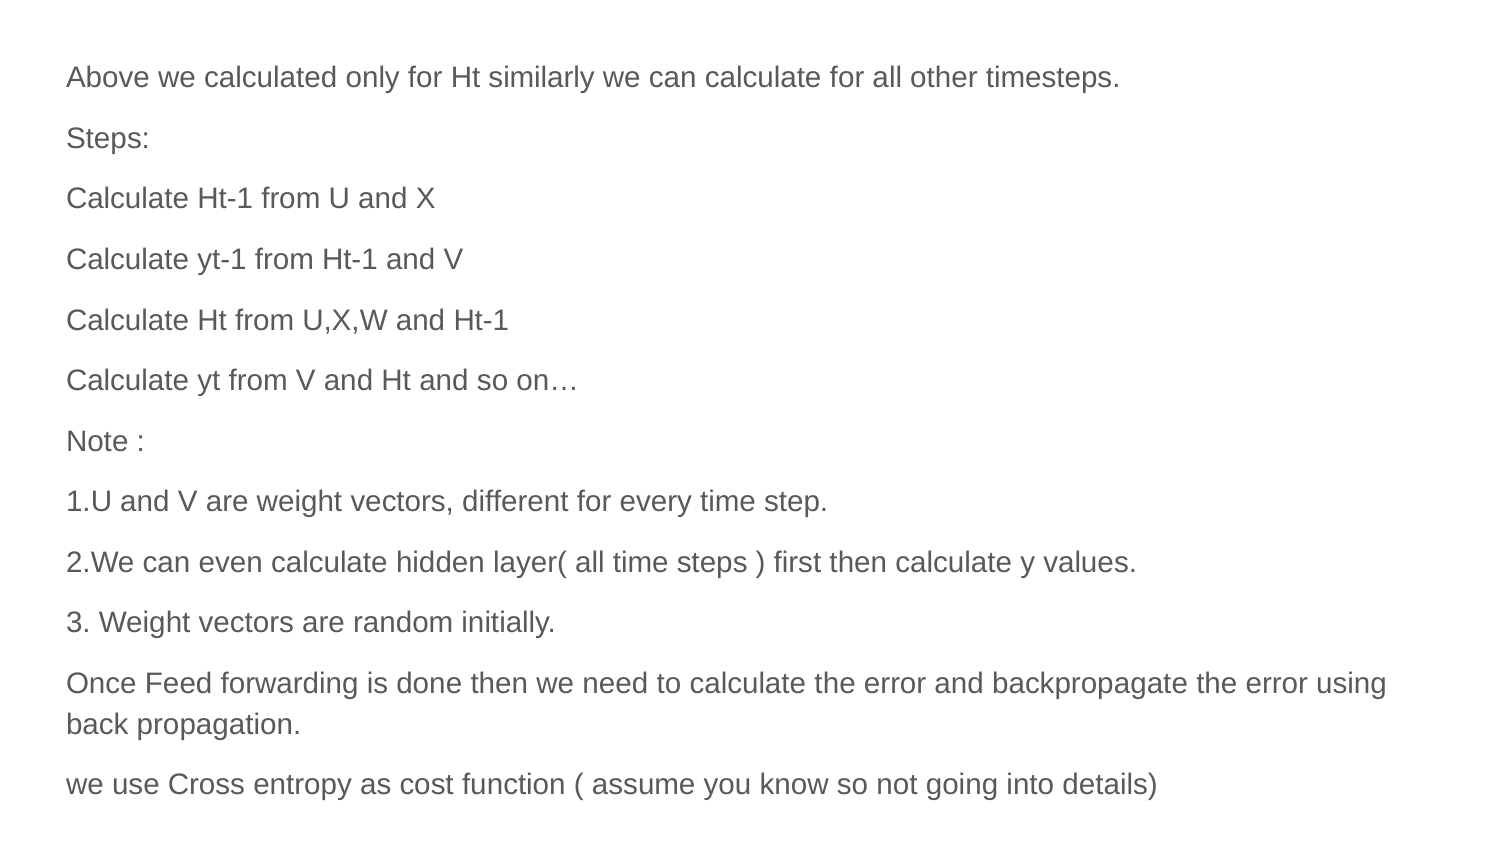

Above we calculated only for Ht similarly we can calculate for all other timesteps.
Steps:
Calculate Ht-1 from U and X
Calculate yt-1 from Ht-1 and V
Calculate Ht from U,X,W and Ht-1
Calculate yt from V and Ht and so on…
Note :
1.U and V are weight vectors, different for every time step.
2.We can even calculate hidden layer( all time steps ) first then calculate y values.
3. Weight vectors are random initially.
Once Feed forwarding is done then we need to calculate the error and backpropagate the error using back propagation.
we use Cross entropy as cost function ( assume you know so not going into details)